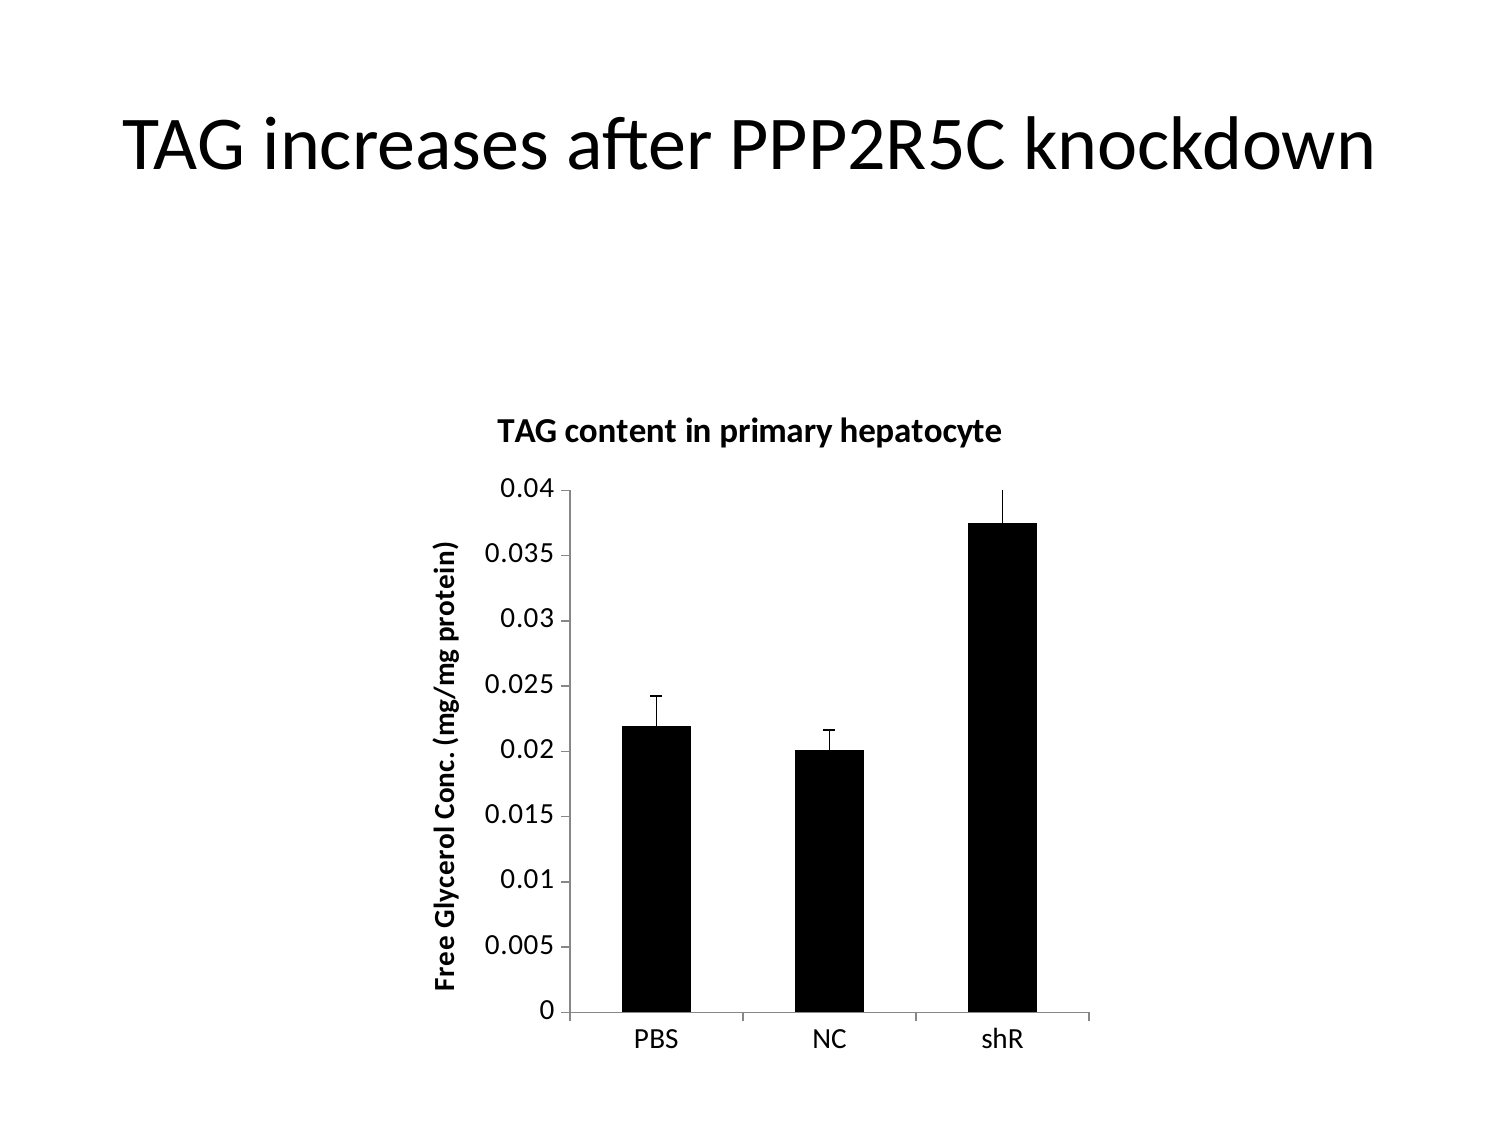

# TAG increases after PPP2R5C knockdown

### Chart: TAG content in primary hepatocyte

| Category |  |
|---|---|
| PBS | 0.0219601118247795 |
| NC | 0.0201428681254542 |
| shR | 0.0375247183910555 |